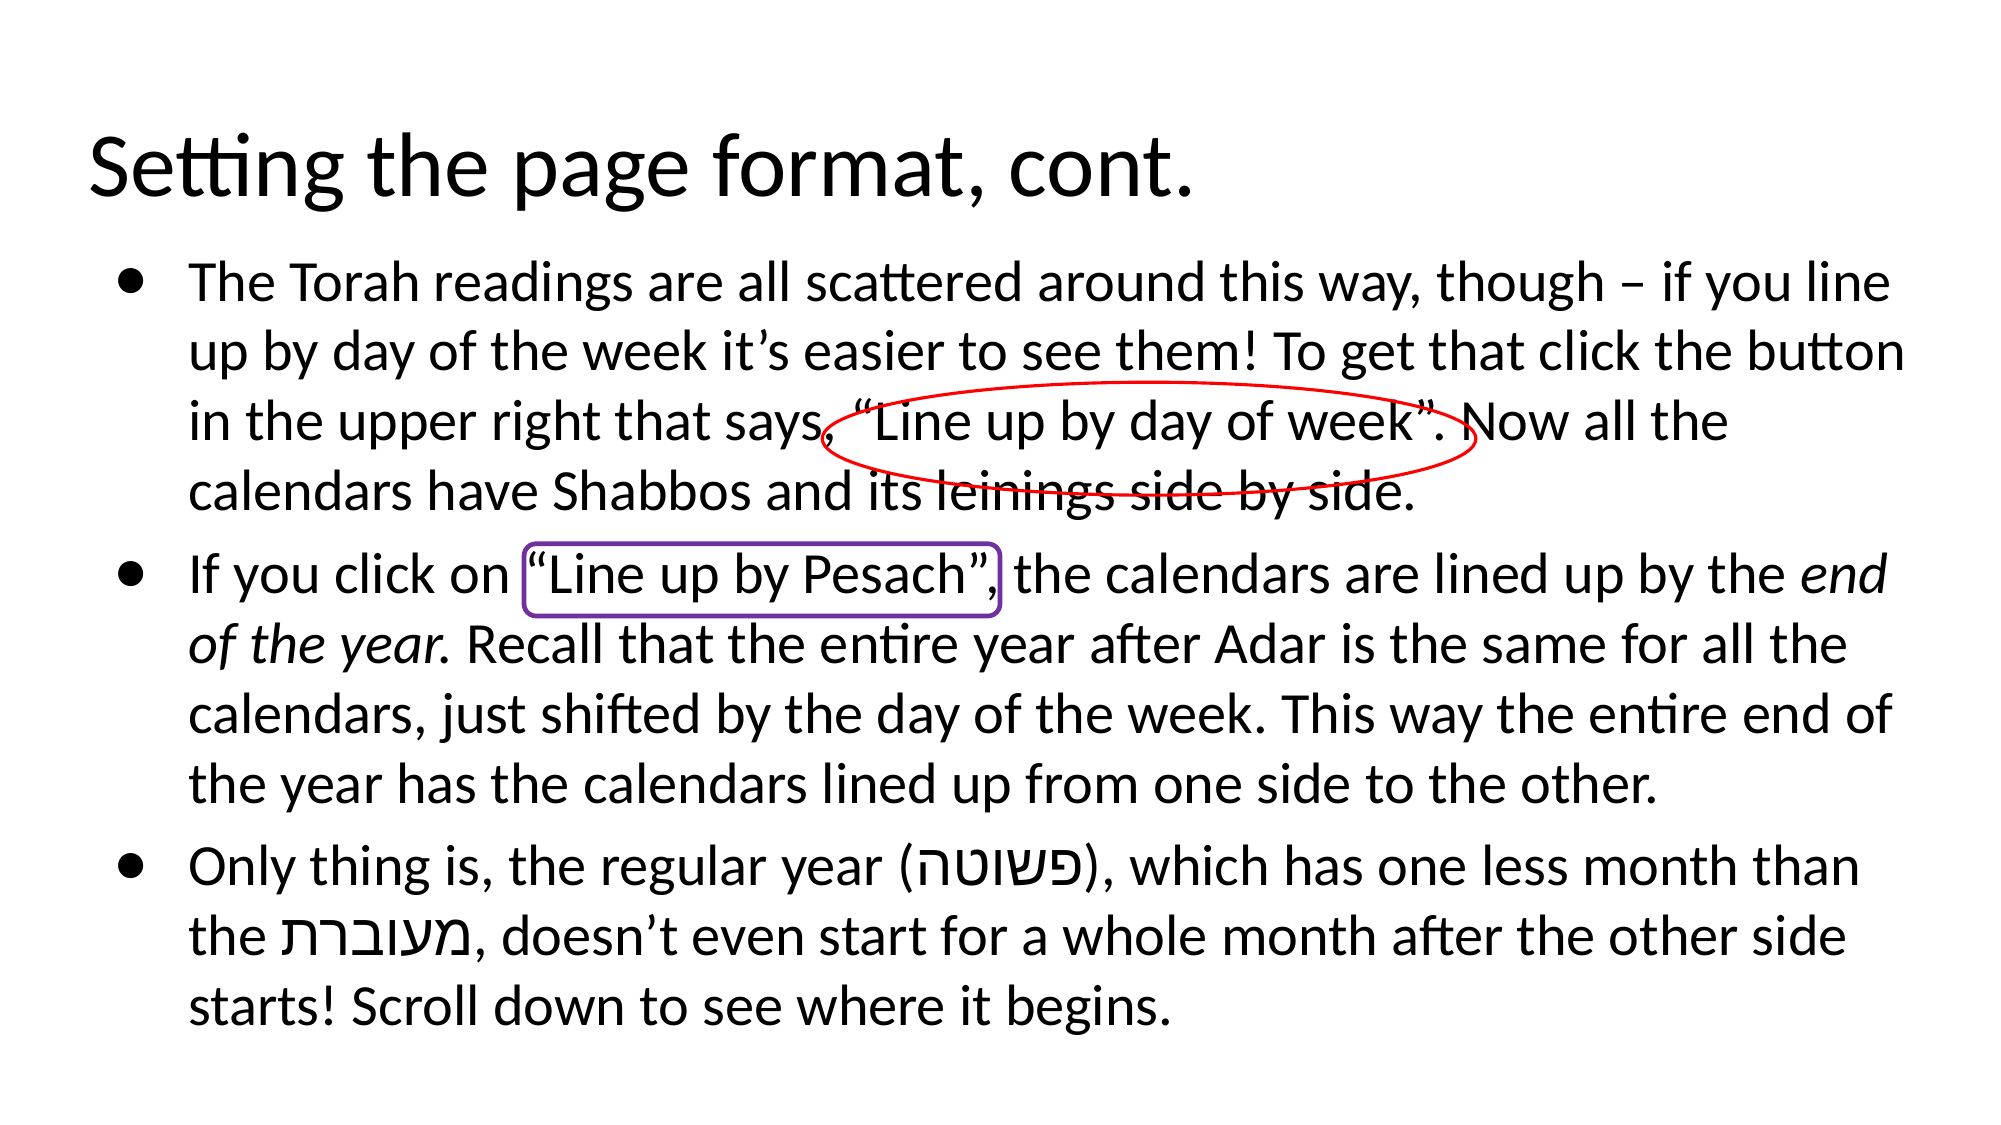

# Setting the page format, cont.
The Torah readings are all scattered around this way, though – if you line up by day of the week it’s easier to see them! To get that click the button in the upper right that says, “Line up by day of week”. Now all the calendars have Shabbos and its leinings side by side.
If you click on “Line up by Pesach”, the calendars are lined up by the end of the year. Recall that the entire year after Adar is the same for all the calendars, just shifted by the day of the week. This way the entire end of the year has the calendars lined up from one side to the other.
Only thing is, the regular year (פשוטה), which has one less month than the מעוברת, doesn’t even start for a whole month after the other side starts! Scroll down to see where it begins.